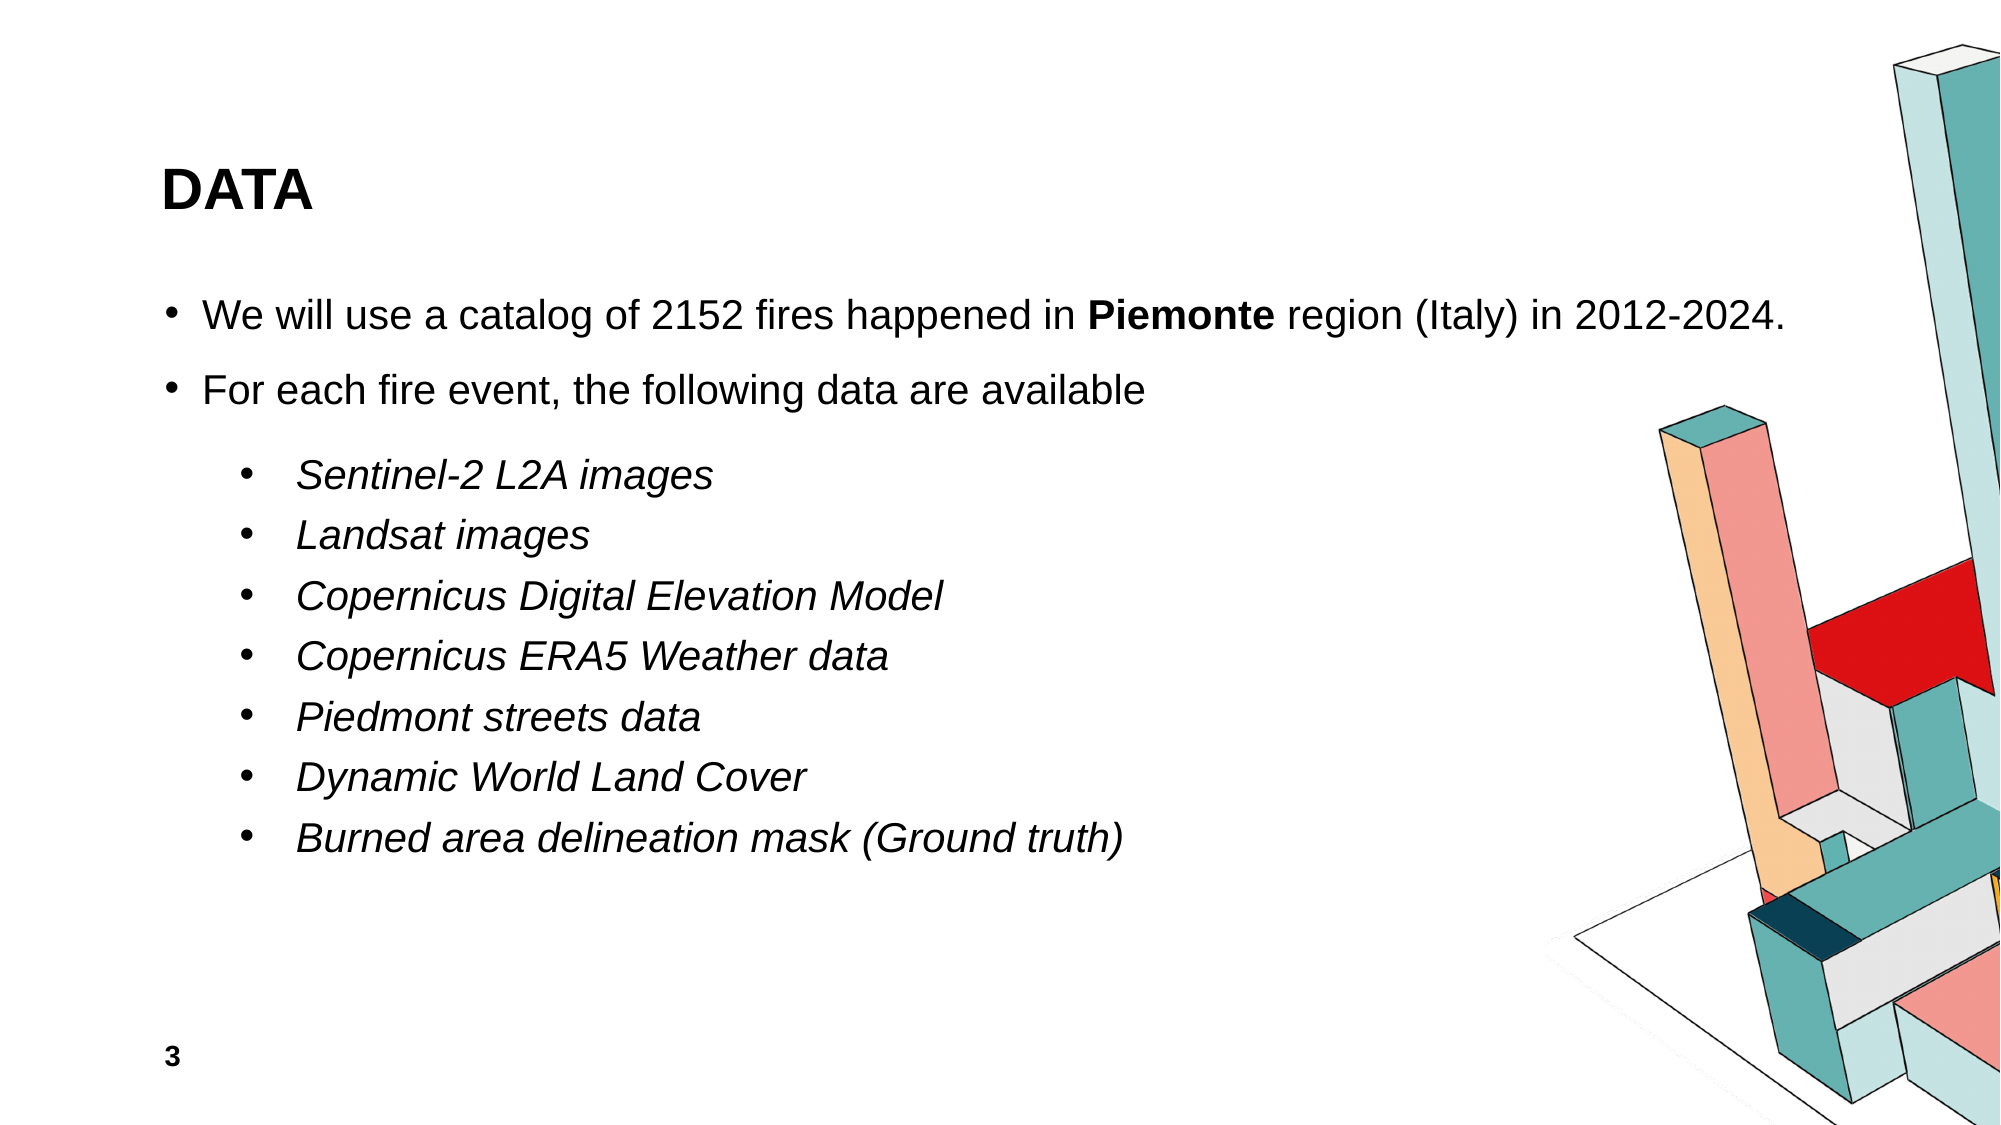

# Data
We will use a catalog of 2152 fires happened in Piemonte region (Italy) in 2012-2024.
For each fire event, the following data are available
Sentinel-2 L2A images
Landsat images
Copernicus Digital Elevation Model
Copernicus ERA5 Weather data
Piedmont streets data
Dynamic World Land Cover
Burned area delineation mask (Ground truth)

3